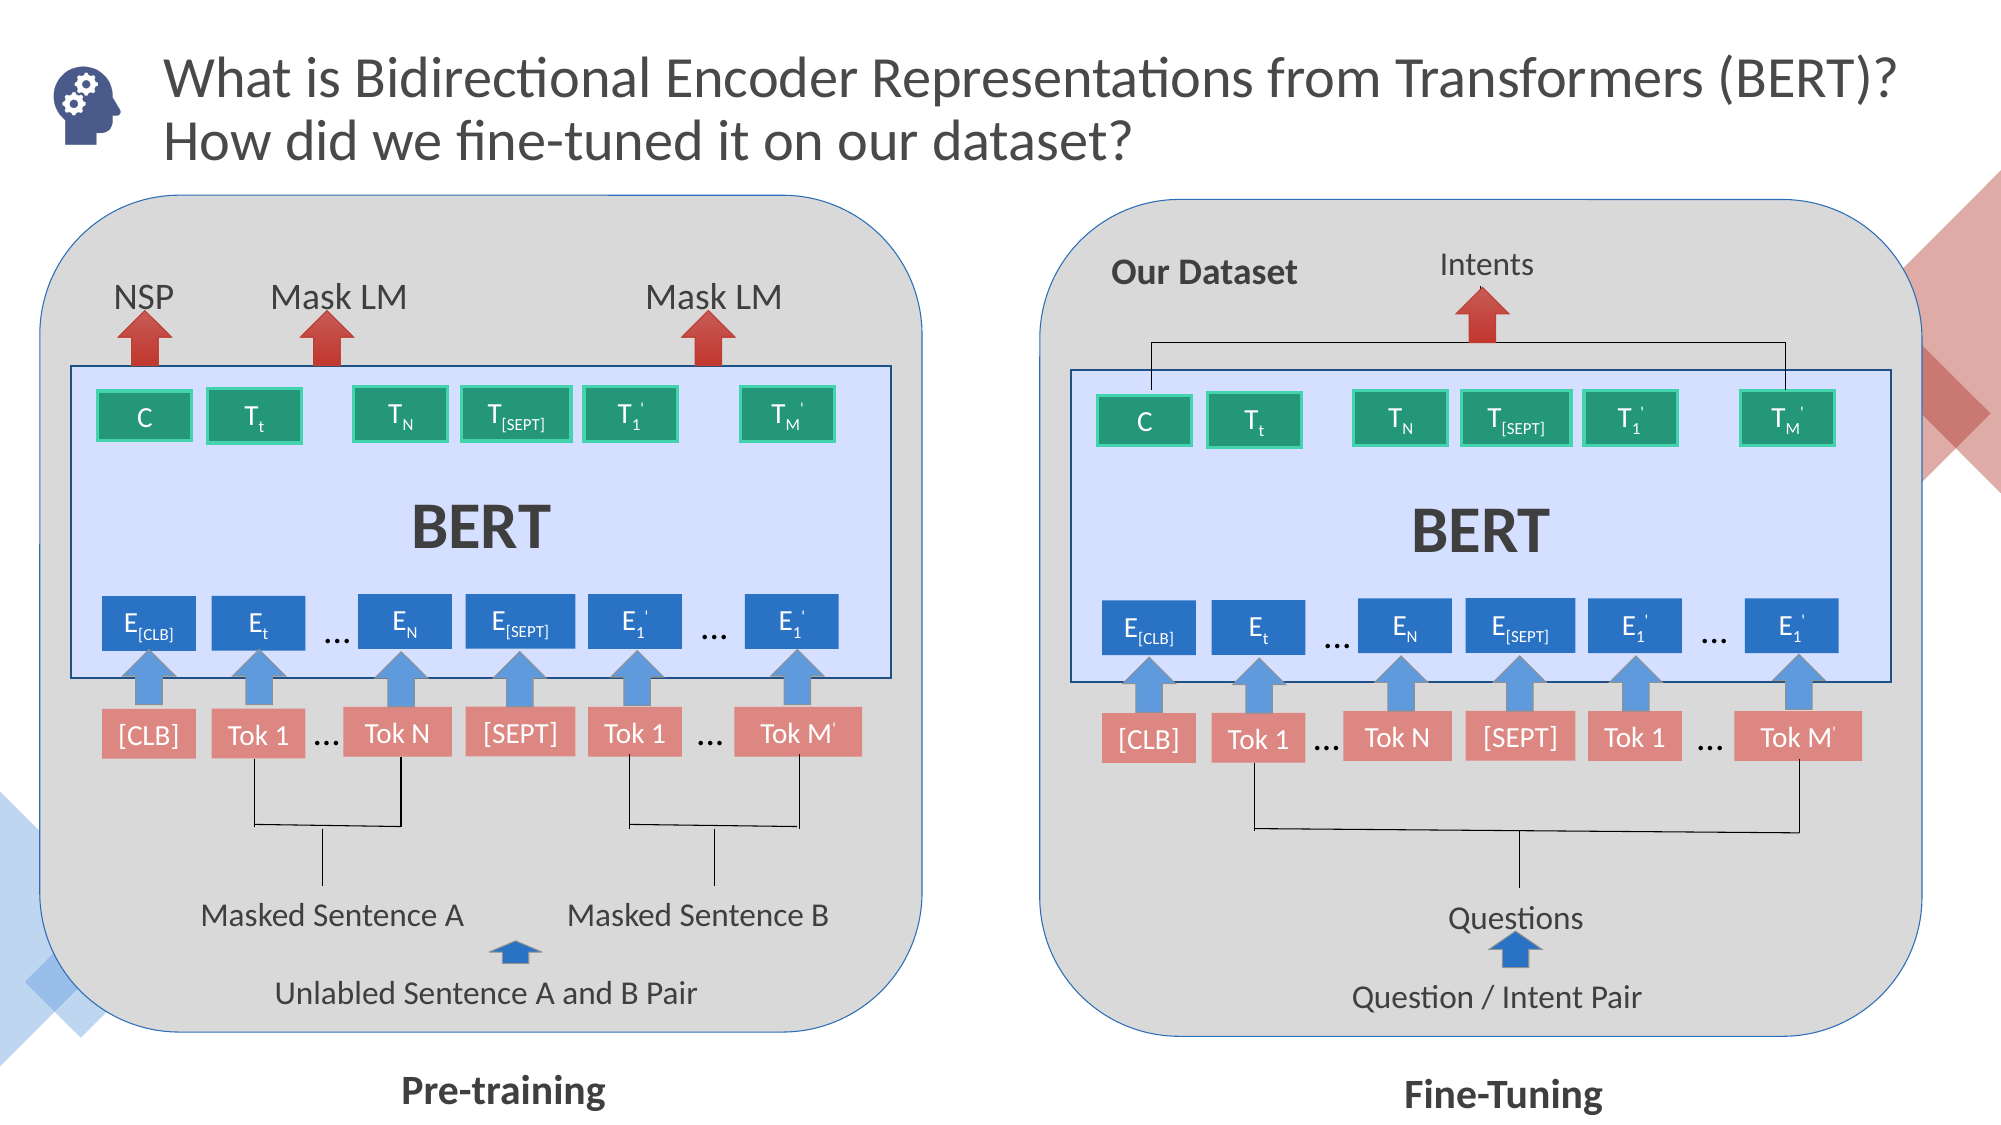

# What is Bidirectional Encoder Representations from Transformers (BERT)? How did we fine-tuned it on our dataset?

Intents
Our Dataset
Mask LM
Mask LM
NSP

BERT
BERT
T[SEPT]
TM'
TN
T1'
Tt
C
T[SEPT]
TM'
TN
T1'
Tt
C
...
E[SEPT]
E1'
EN
E1'
Et
E[CLB]
...
...
E[SEPT]
E1'
EN
E1'
Et
E[CLB]
...

...
...
...
...
[SEPT]
Tok M'
Tok N
Tok 1
Tok 1
[CLB]
[SEPT]
Tok M'
Tok N
Tok 1
Tok 1
[CLB]
Masked Sentence B
Masked Sentence A
Questions

Unlabled Sentence A and B Pair
Question / Intent Pair
Pre-training
Fine-Tuning